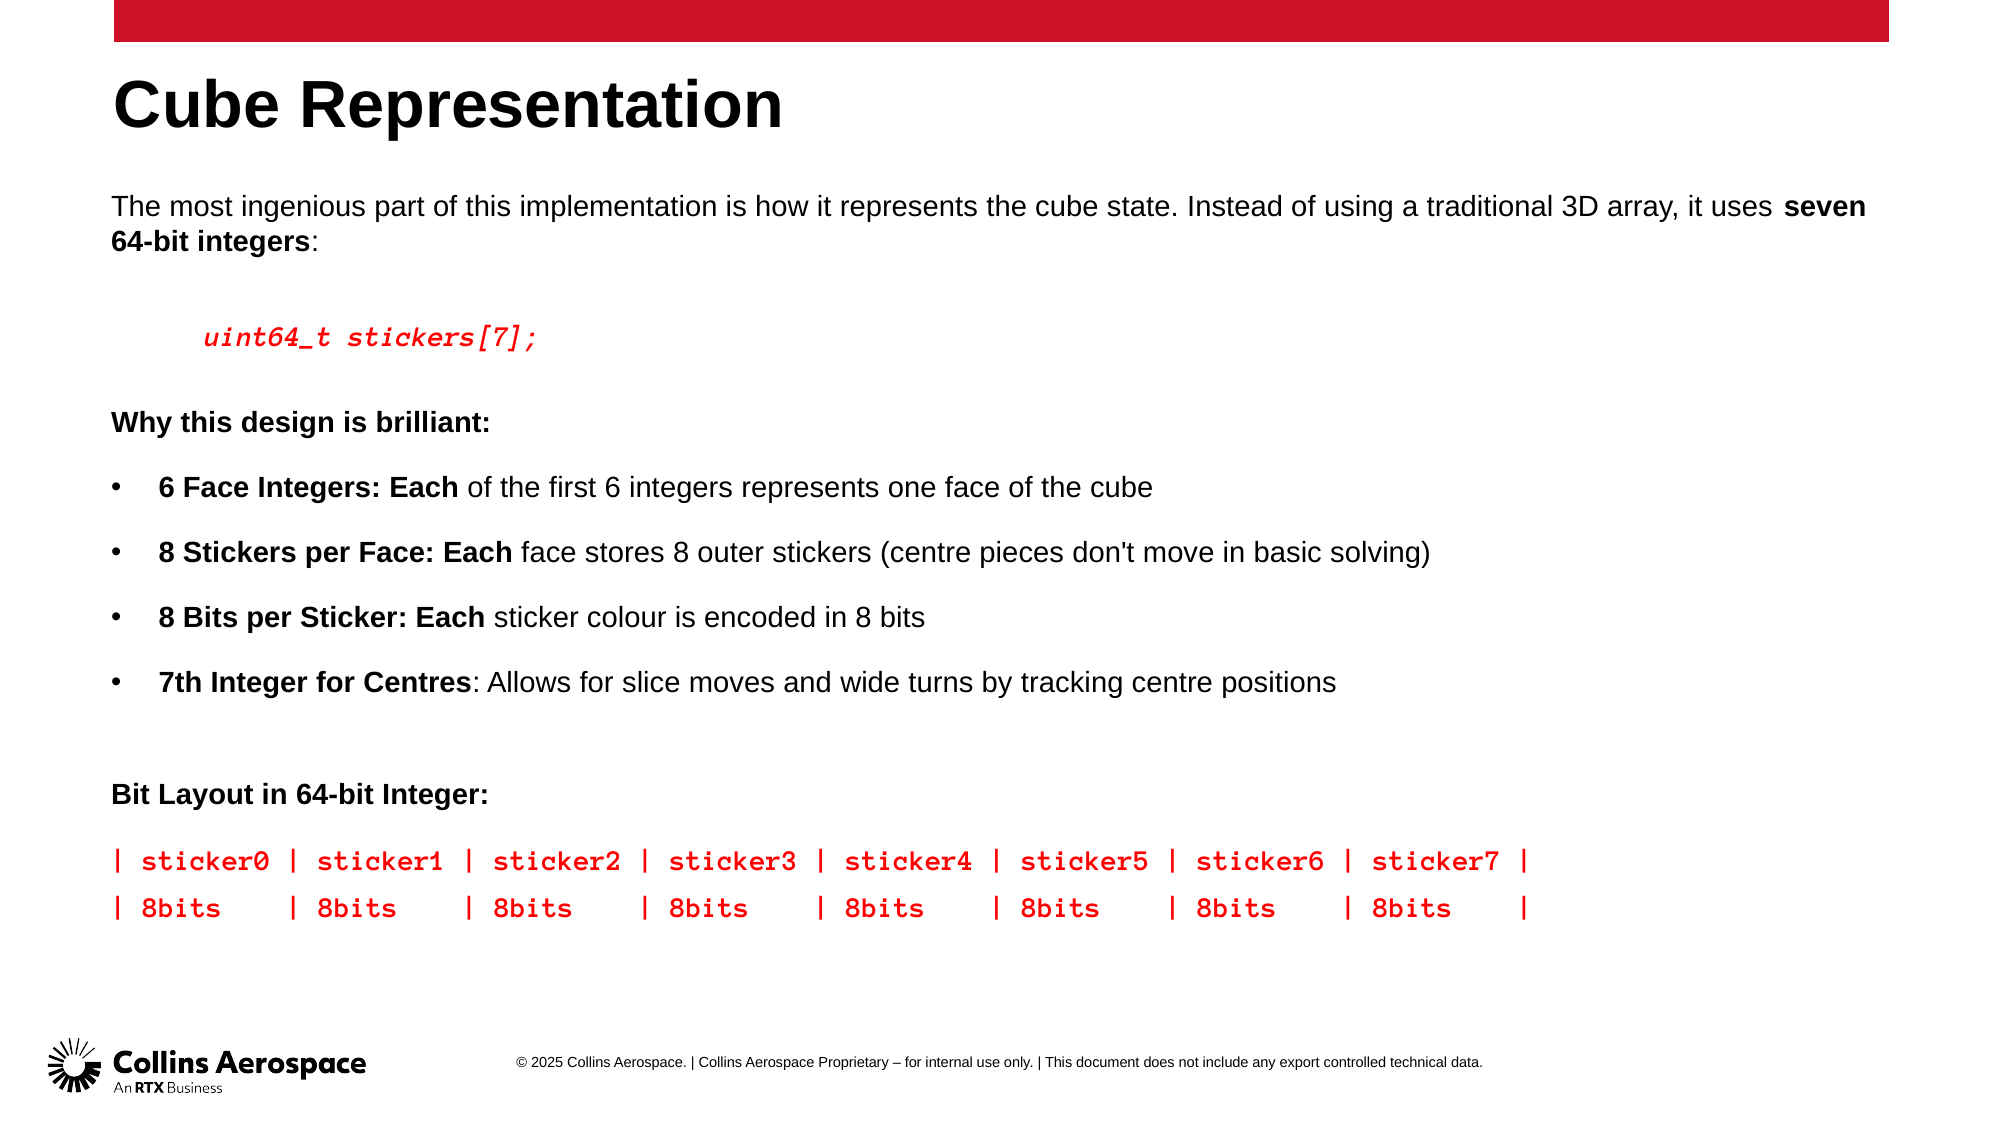

# Cube Representation
The most ingenious part of this implementation is how it represents the cube state. Instead of using a traditional 3D array, it uses seven 64-bit integers:

        uint64_t stickers[7];

Why this design is brilliant:
6 Face Integers: Each of the first 6 integers represents one face of the cube
8 Stickers per Face: Each face stores 8 outer stickers (centre pieces don't move in basic solving)
8 Bits per Sticker: Each sticker colour is encoded in 8 bits
7th Integer for Centres: Allows for slice moves and wide turns by tracking centre positions

Bit Layout in 64-bit Integer:
| sticker0 | sticker1 | sticker2 | sticker3 | sticker4 | sticker5 | sticker6 | sticker7 |
| 8bits    | 8bits    | 8bits    | 8bits    | 8bits    | 8bits    | 8bits    | 8bits    |

© 2025 Collins Aerospace. | Collins Aerospace Proprietary – for internal use only. | This document does not include any export controlled technical data.